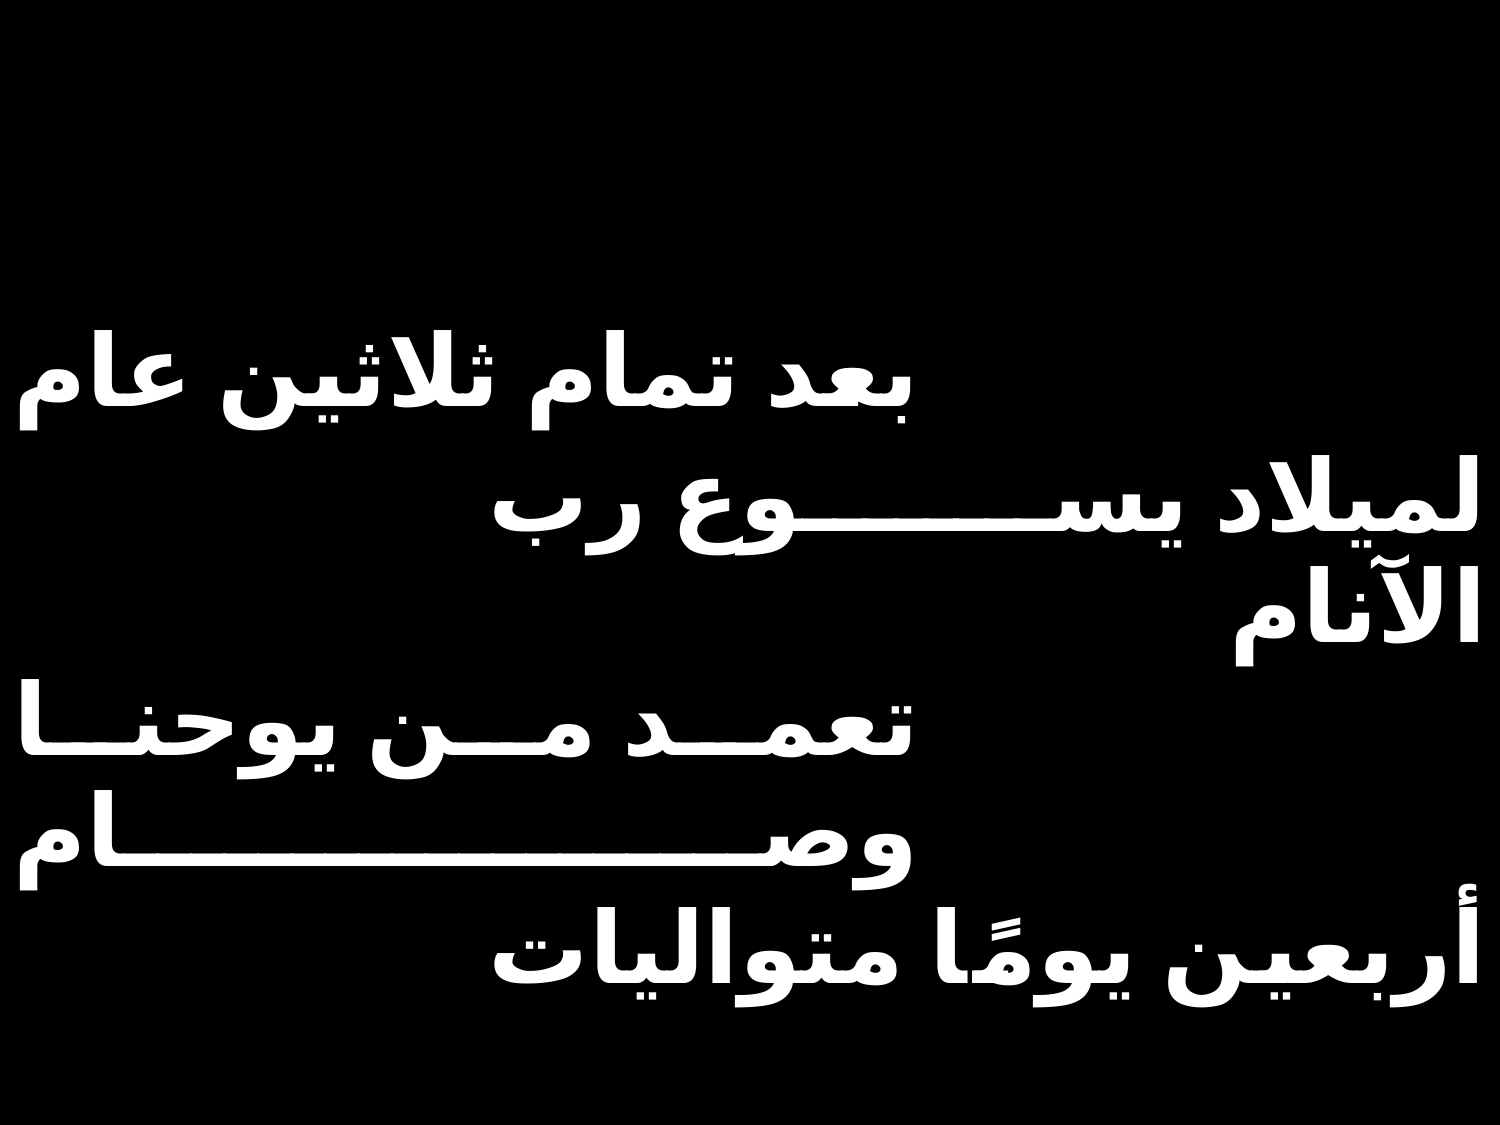

| بعد تمام ثلاثين عام |  |  |
| --- | --- | --- |
|  | لميلاد يسوع رب الآنام |  |
| تعمد من يوحنا وصام |  |  |
|  | أربعين يومًا متواليات |  |